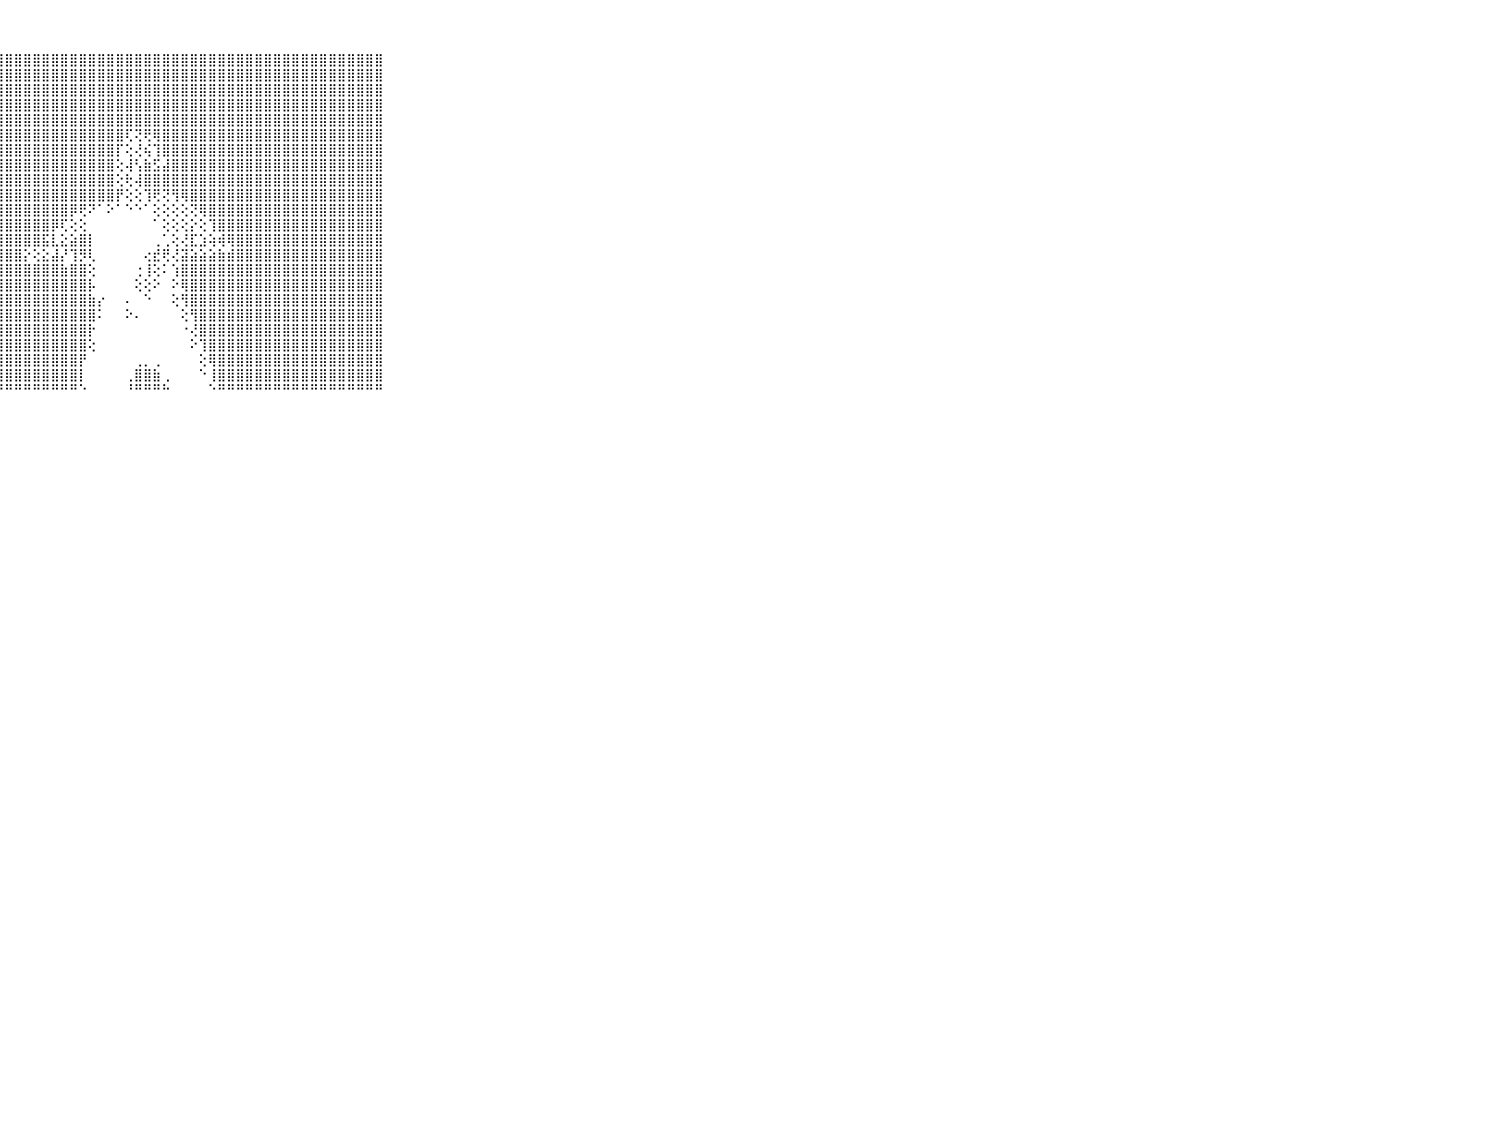

⠀⠀⠀⠀⠀⠀⠀⠀⠀⠀⠀⣿⣿⣿⣿⣿⣿⣿⣿⣿⣿⣿⣿⣿⣿⣿⣿⣿⣿⣿⣿⣿⣿⣿⣿⣿⣿⣿⣿⣿⣿⣿⣿⣿⣿⣿⣿⣿⣿⣿⣿⣿⣿⣿⣿⣿⣿⣿⣿⣿⣿⣿⣿⣿⣿⣿⣿⣿⣿⠀⠀⠀⠀⠀⠀⠀⠀⠀⠀⠀⠀
⠀⠀⠀⠀⠀⠀⠀⠀⠀⠀⠀⣿⣿⣿⣿⣿⣿⣿⣿⣿⣿⣿⣿⣿⣿⣿⣿⣿⣿⣿⣿⣿⣿⣿⣿⣿⣿⣿⣿⣿⣿⣿⣿⣿⣿⣿⣿⣿⣿⣿⣿⣿⣿⣿⣿⣿⣿⣿⣿⣿⣿⣿⣿⣿⣿⣿⣿⣿⣿⠀⠀⠀⠀⠀⠀⠀⠀⠀⠀⠀⠀
⠀⠀⠀⠀⠀⠀⠀⠀⠀⠀⠀⣿⣿⣿⣿⣿⣿⣿⣿⣿⣿⣿⣿⣿⣿⣿⣿⣿⣿⣿⣿⣿⣿⣿⣿⣿⣿⣿⣿⣿⣿⣿⣿⣿⣿⣿⣿⣿⣿⣿⣿⣿⣿⣿⣿⣿⣿⣿⣿⣿⣿⣿⣿⣿⣿⣿⣿⣿⣿⠀⠀⠀⠀⠀⠀⠀⠀⠀⠀⠀⠀
⠀⠀⠀⠀⠀⠀⠀⠀⠀⠀⠀⣿⣿⣿⣿⣿⣿⣿⣿⣿⣿⣿⣿⣿⣿⣿⣿⣿⣿⣿⣿⣿⣿⣿⣿⣿⣿⣿⣿⣿⣿⣿⣿⣿⣿⣿⣿⣿⣿⣿⣿⣿⣿⣿⣿⣿⣿⣿⣿⣿⣿⣿⣿⣿⣿⣿⣿⣿⣿⠀⠀⠀⠀⠀⠀⠀⠀⠀⠀⠀⠀
⠀⠀⠀⠀⠀⠀⠀⠀⠀⠀⠀⣿⣿⣿⣿⣿⣿⣿⣿⣿⣿⣿⣿⣿⣿⣿⣿⣿⣿⣿⣿⣿⣿⣿⣿⣿⣿⣿⣿⣿⣿⣿⣿⣿⣿⣿⣿⣿⣿⣿⣿⣿⣿⣿⣿⣿⣿⣿⣿⣿⣿⣿⣿⣿⣿⣿⣿⣿⣿⠀⠀⠀⠀⠀⠀⠀⠀⠀⠀⠀⠀
⠀⠀⠀⠀⠀⠀⠀⠀⠀⠀⠀⣿⣿⣿⣿⣿⣿⣿⣿⣿⣿⣿⣿⣿⣿⣿⣿⣿⣿⣿⣿⣿⣿⣿⣿⣿⣿⣿⣿⣿⣿⢏⢝⢟⢿⣿⣿⣿⣿⣿⣿⣿⣿⣿⣿⣿⣿⣿⣿⣿⣿⣿⣿⣿⣿⣿⣿⣿⣿⠀⠀⠀⠀⠀⠀⠀⠀⠀⠀⠀⠀
⠀⠀⠀⠀⠀⠀⠀⠀⠀⠀⠀⣿⣿⣿⣿⣿⣿⣿⣿⣿⣿⣿⣿⣿⣿⣿⣿⣿⣿⣿⣿⣿⣿⣿⣿⣿⣿⣿⣿⣿⡏⢕⢜⢮⢹⣿⣿⣿⣿⣿⣿⣿⣿⣿⣿⣿⣿⣿⣿⣿⣿⣿⣿⣿⣿⣿⣿⣿⣿⠀⠀⠀⠀⠀⠀⠀⠀⠀⠀⠀⠀
⠀⠀⠀⠀⠀⠀⠀⠀⠀⠀⠀⣿⣿⣿⣿⣿⣿⣿⣿⣿⣿⣿⣿⣿⣿⣿⣿⣿⣿⣿⣿⣿⣿⣿⣿⣿⣿⣿⣿⣿⢕⢼⢣⣷⣫⣼⣿⣿⣿⣿⣿⣿⣿⣿⣿⣿⣿⣿⣿⣿⣿⣿⣿⣿⣿⣿⣿⣿⣿⠀⠀⠀⠀⠀⠀⠀⠀⠀⠀⠀⠀
⠀⠀⠀⠀⠀⠀⠀⠀⠀⠀⠀⣿⣿⣿⣿⣿⣿⣿⣿⣿⣿⣿⣿⣿⣿⣿⣿⣿⣿⣿⣿⣿⣿⣿⣿⣿⣿⣿⣿⣿⢕⢗⢼⣿⣿⣿⣿⣿⣿⣿⣿⣿⣿⣿⣿⣿⣿⣿⣿⣿⣿⣿⣿⣿⣿⣿⣿⣿⣿⠀⠀⠀⠀⠀⠀⠀⠀⠀⠀⠀⠀
⠀⠀⠀⠀⠀⠀⠀⠀⠀⠀⠀⣿⣿⣿⣿⣿⣿⣿⣿⣿⣿⣿⣿⣿⣿⣿⣿⣿⣿⣿⣿⣿⣿⣿⣿⣿⣿⣿⣿⣿⡟⢕⢕⢹⢟⢝⢻⢿⣿⣿⣿⣿⣿⣿⣿⣿⣿⣿⣿⣿⣿⣿⣿⣿⣿⣿⣿⣿⣿⠀⠀⠀⠀⠀⠀⠀⠀⠀⠀⠀⠀
⠀⠀⠀⠀⠀⠀⠀⠀⠀⠀⠀⣿⣿⣿⣿⣿⣿⣿⣿⣿⣿⣿⣿⣿⣿⣿⣿⣿⣿⣿⣿⣿⣿⣿⣿⡿⢟⠝⠁⠕⠁⠑⠑⠁⢕⢕⢕⢕⢝⢿⣿⣿⣿⣿⣿⣿⣿⣿⣿⣿⣿⣿⣿⣿⣿⣿⣿⣿⣿⠀⠀⠀⠀⠀⠀⠀⠀⠀⠀⠀⠀
⠀⠀⠀⠀⠀⠀⠀⠀⠀⠀⠀⣿⣿⣿⣿⣿⣿⣿⣿⣿⣿⣿⣿⣿⣿⣿⣿⣿⣿⣿⣿⣿⣿⡿⢏⢕⢕⠀⠀⠀⠀⠀⠀⠀⠁⢕⢕⢕⡕⢕⢹⣿⣿⣿⣿⣿⣿⣿⣿⣿⣿⣿⣿⣿⣿⣿⣿⣿⣿⠀⠀⠀⠀⠀⠀⠀⠀⠀⠀⠀⠀
⠀⠀⠀⠀⠀⠀⠀⠀⠀⠀⠀⣿⣿⣿⣿⣿⣿⣿⣿⣿⣿⣿⣿⣿⣿⣿⣿⣿⣿⣿⣿⣿⣯⣇⣕⣵⣿⡇⠀⠀⠀⠀⠀⠀⢀⢁⢕⢜⣏⣱⢵⢾⢿⣿⣿⣿⣿⣿⣿⣿⣿⣿⣿⣿⣿⣿⣿⣿⣿⠀⠀⠀⠀⠀⠀⠀⠀⠀⠀⠀⠀
⠀⠀⠀⠀⠀⠀⠀⠀⠀⠀⠀⣿⣿⣿⣿⣿⣿⣿⣿⣿⣿⣿⣿⣿⣿⣿⣿⣿⣿⣿⡕⢕⣕⣼⡜⢹⡻⢇⠀⠀⠀⠀⠀⢔⣞⢟⢜⣽⣵⣵⣵⣷⣾⣿⣿⣿⣿⣿⣿⣿⣿⣿⣿⣿⣿⣿⣿⣿⣿⠀⠀⠀⠀⠀⠀⠀⠀⠀⠀⠀⠀
⠀⠀⠀⠀⠀⠀⠀⠀⠀⠀⠀⣿⣿⣿⣿⣿⣿⣿⣿⣿⣿⣿⣿⣿⣿⣿⣿⣿⣿⣿⣿⣿⣿⣿⣷⣿⣿⢕⠀⠀⠀⠀⢐⢸⢕⠅⢱⣿⣿⣿⣿⣿⣿⣿⣿⣿⣿⣿⣿⣿⣿⣿⣿⣿⣿⣿⣿⣿⣿⠀⠀⠀⠀⠀⠀⠀⠀⠀⠀⠀⠀
⠀⠀⠀⠀⠀⠀⠀⠀⠀⠀⠀⣿⣿⣿⣿⣿⣿⣿⣿⣿⣿⣿⣿⣿⣿⣿⣿⣿⣿⣿⣿⣿⣿⣿⣿⣿⣿⡧⠀⠀⠀⠀⢕⢕⠕⠀⠕⢿⣿⣿⣿⣿⣿⣿⣿⣿⣿⣿⣿⣿⣿⣿⣿⣿⣿⣿⣿⣿⣿⠀⠀⠀⠀⠀⠀⠀⠀⠀⠀⠀⠀
⠀⠀⠀⠀⠀⠀⠀⠀⠀⠀⠀⣿⣿⣿⣿⣿⣿⣿⣿⣿⣿⣿⣿⣿⣿⣿⣿⣿⣿⣿⣿⣿⣿⣿⣿⣿⣿⣷⡔⠀⠀⠄⠀⠑⠀⠀⢕⢻⣿⣿⣿⣿⣿⣿⣿⣿⣿⣿⣿⣿⣿⣿⣿⣿⣿⣿⣿⣿⣿⠀⠀⠀⠀⠀⠀⠀⠀⠀⠀⠀⠀
⠀⠀⠀⠀⠀⠀⠀⠀⠀⠀⠀⣿⣿⣿⣿⣿⣿⣿⣿⣿⣿⣿⣿⣿⣿⣿⣿⣿⣿⣿⣿⣿⣿⣿⣿⣿⣿⣿⠅⠀⠀⠕⠄⠀⠀⠀⠀⢕⢻⣿⣿⣿⣿⣿⣿⣿⣿⣿⣿⣿⣿⣿⣿⣿⣿⣿⣿⣿⣿⠀⠀⠀⠀⠀⠀⠀⠀⠀⠀⠀⠀
⠀⠀⠀⠀⠀⠀⠀⠀⠀⠀⠀⣿⣿⣿⣿⣿⣿⣿⣿⣿⣿⣿⣿⣿⣿⣿⣿⣿⣿⣿⣿⣿⣿⣿⣿⣿⣿⡗⠀⠀⠀⠀⠀⠀⠀⠀⠀⠐⢜⣿⣿⣿⣿⣿⣿⣿⣿⣿⣿⣿⣿⣿⣿⣿⣿⣿⣿⣿⣿⠀⠀⠀⠀⠀⠀⠀⠀⠀⠀⠀⠀
⠀⠀⠀⠀⠀⠀⠀⠀⠀⠀⠀⣿⣿⣿⣿⣿⣿⣿⣿⣿⣿⣿⣿⣿⣿⣿⣿⣿⣿⣿⣿⣿⣿⣿⣿⣿⣿⢕⠀⠀⠀⠀⠀⠀⠀⠀⠀⠀⠕⢹⣿⣿⣿⣿⣿⣿⣿⣿⣿⣿⣿⣿⣿⣿⣿⣿⣿⣿⣿⠀⠀⠀⠀⠀⠀⠀⠀⠀⠀⠀⠀
⠀⠀⠀⠀⠀⠀⠀⠀⠀⠀⠀⣿⣿⣿⣿⣿⣿⣿⣿⣿⣿⣿⣿⣿⣿⣿⣿⣿⣿⣿⣿⣿⣿⣿⣿⣿⡟⠀⠀⠀⠀⠀⢀⡀⢀⠀⠀⠀⠀⢕⢿⣿⣿⣿⣿⣿⣿⣿⣿⣿⣿⣿⣿⣿⣿⣿⣿⣿⣿⠀⠀⠀⠀⠀⠀⠀⠀⠀⠀⠀⠀
⠀⠀⠀⠀⠀⠀⠀⠀⠀⠀⠀⣿⣿⣿⣿⣿⣿⣿⣿⣿⣿⣿⣿⣿⣿⣿⣿⣿⣿⣿⣿⣿⣿⣿⣿⣿⡇⠀⠀⠀⠀⢀⣿⣿⣷⢀⠀⠀⠀⠑⢸⣿⣿⣿⣿⣿⣿⣿⣿⣿⣿⣿⣿⣿⣿⣿⣿⣿⣿⠀⠀⠀⠀⠀⠀⠀⠀⠀⠀⠀⠀
⠀⠀⠀⠀⠀⠀⠀⠀⠀⠀⠀⠛⠛⠛⠛⠛⠛⠛⠛⠛⠛⠛⠛⠛⠛⠛⠛⠛⠛⠛⠛⠛⠛⠛⠛⠛⠑⠀⠀⠀⠀⠘⠛⠛⠛⠓⠀⠀⠀⠀⠑⠛⠛⠛⠛⠛⠛⠛⠛⠛⠛⠛⠛⠛⠛⠛⠛⠛⠛⠀⠀⠀⠀⠀⠀⠀⠀⠀⠀⠀⠀